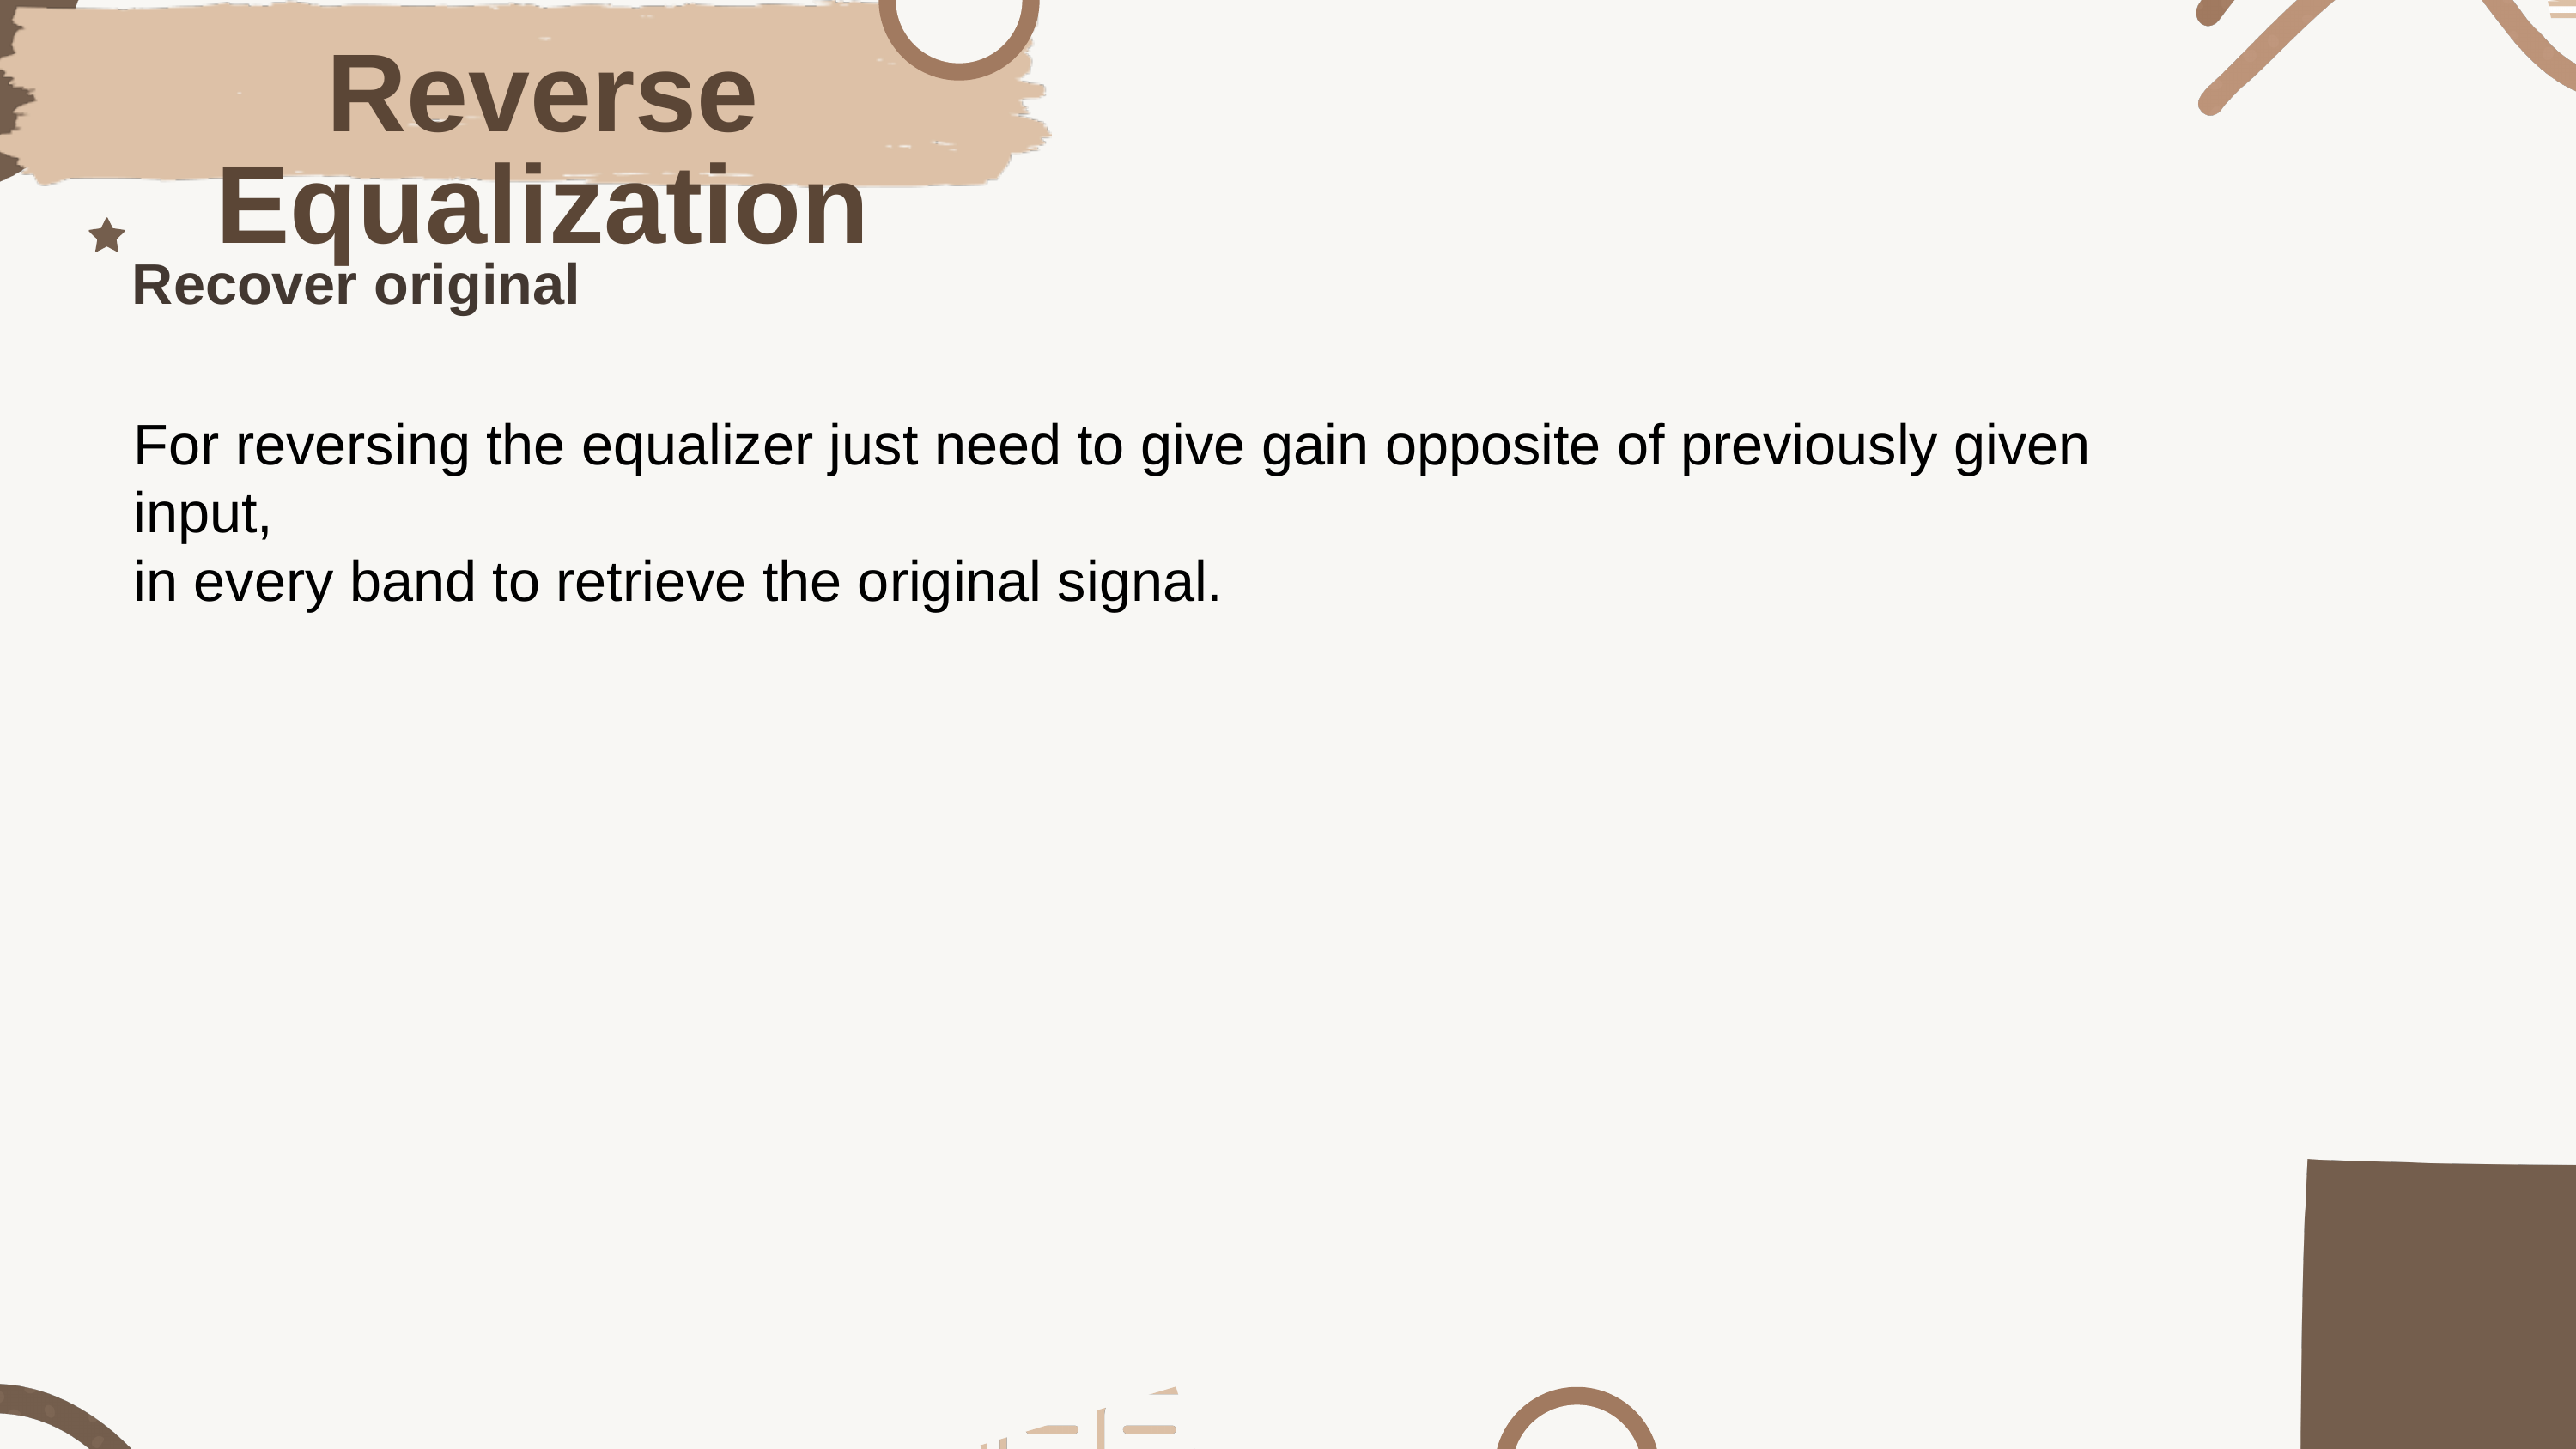

Reverse Equalization

Recover original
For reversing the equalizer just need to give gain opposite of previously given input,
in every band to retrieve the original signal.